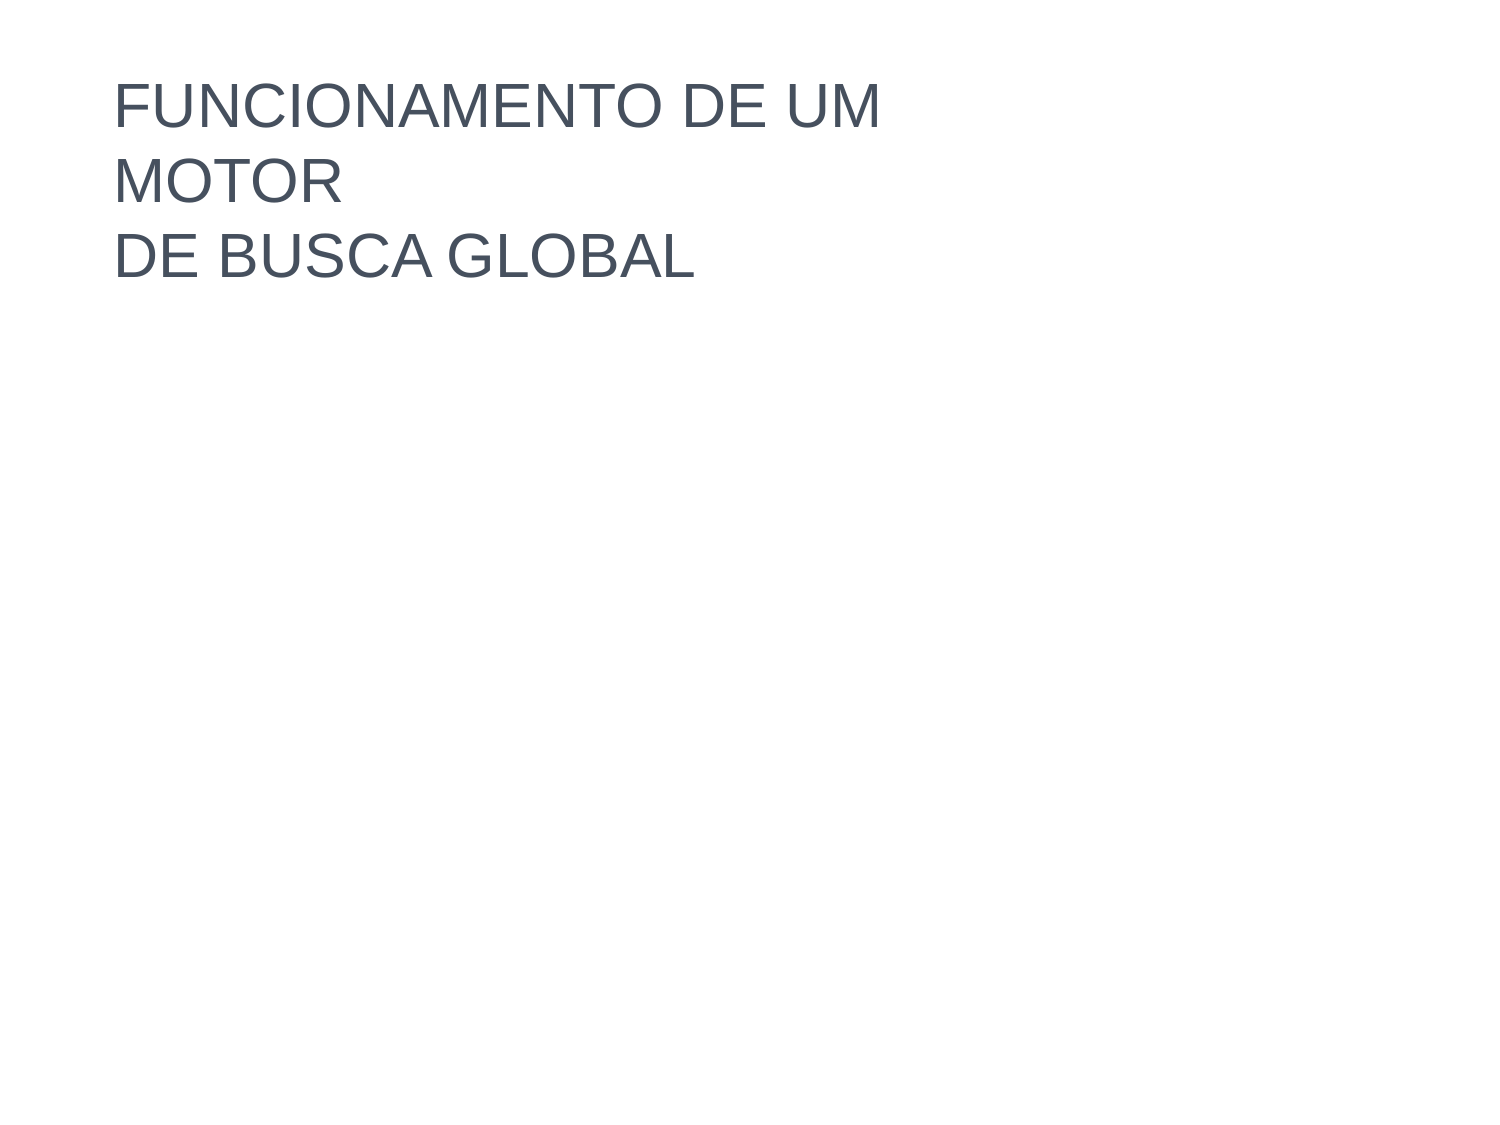

FUNCIONAMENTO DE UM MOTOR
DE BUSCA GLOBAL